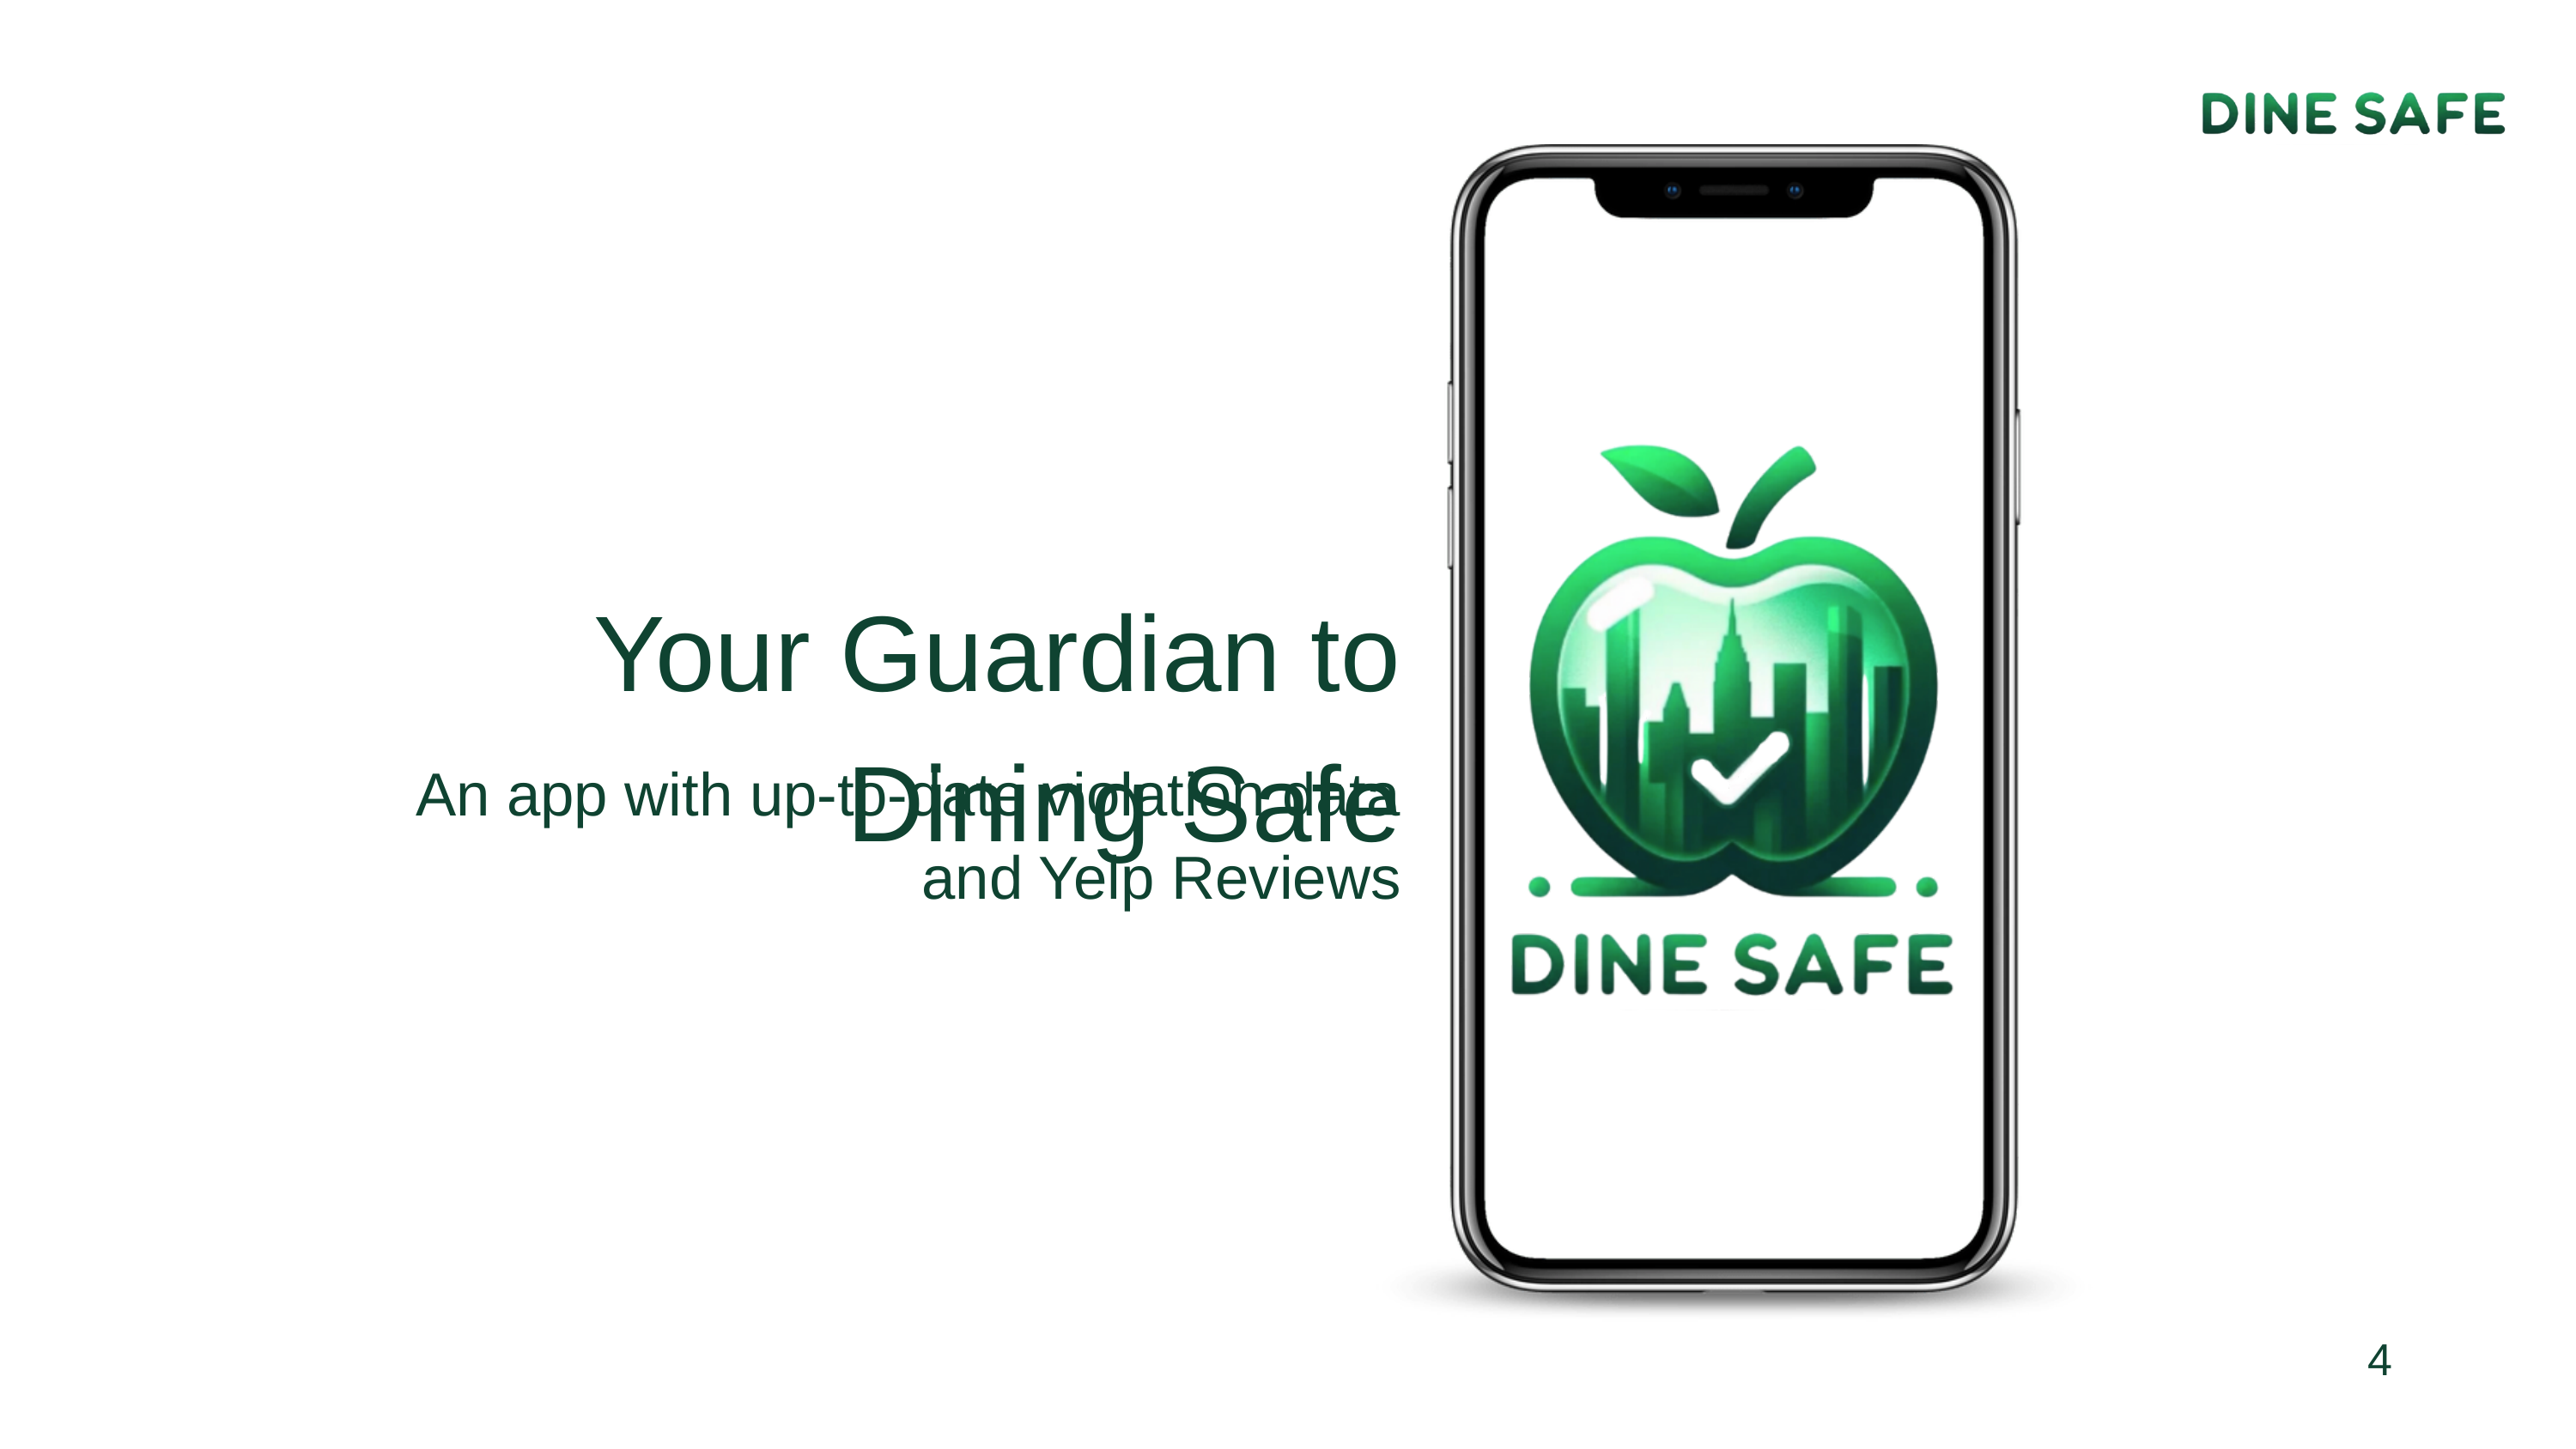

Your Guardian to Dining Safe
An app with up-to-date violation data and Yelp Reviews
4